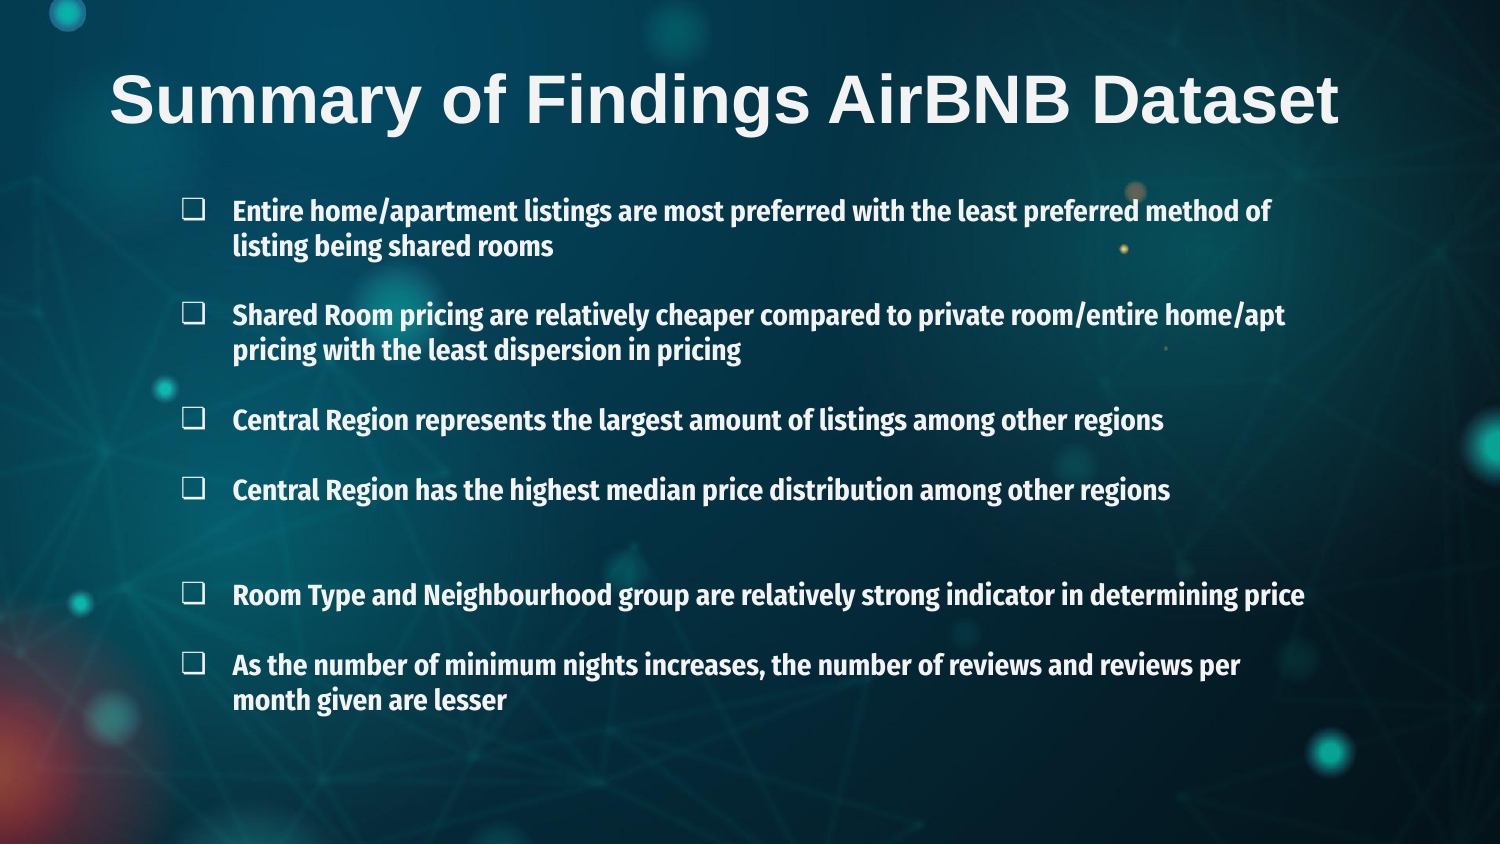

Summary of Findings AirBNB Dataset
Entire home/apartment listings are most preferred with the least preferred method of listing being shared rooms

Shared Room pricing are relatively cheaper compared to private room/entire home/apt pricing with the least dispersion in pricing

Central Region represents the largest amount of listings among other regions

Central Region has the highest median price distribution among other regions

Room Type and Neighbourhood group are relatively strong indicator in determining price

As the number of minimum nights increases, the number of reviews and reviews per month given are lesser